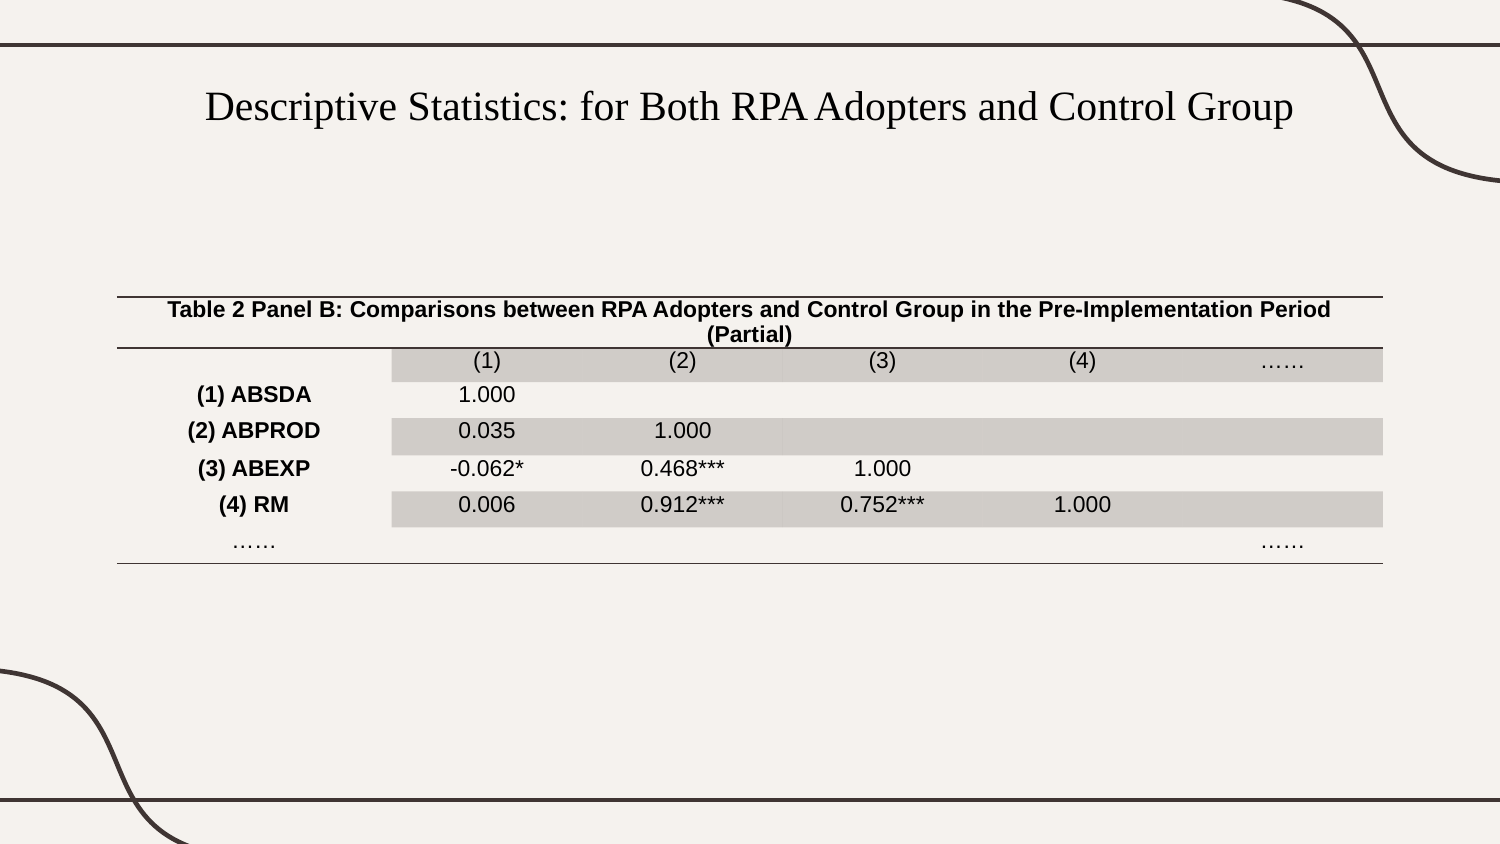

# Descriptive Statistics: for Both RPA Adopters and Control Group
| Table 2 Panel B: Comparisons between RPA Adopters and Control Group in the Pre-Implementation Period (Partial) |  |  |  |  |  |
| --- | --- | --- | --- | --- | --- |
|  | (1) | (2) | (3) | (4) | …… |
| (1) ABSDA | 1.000 |  |  |  |  |
| (2) ABPROD | 0.035 | 1.000 |  |  |  |
| (3) ABEXP | -0.062\* | 0.468\*\*\* | 1.000 |  |  |
| (4) RM | 0.006 | 0.912\*\*\* | 0.752\*\*\* | 1.000 |  |
| …… |  |  |  |  | …… |